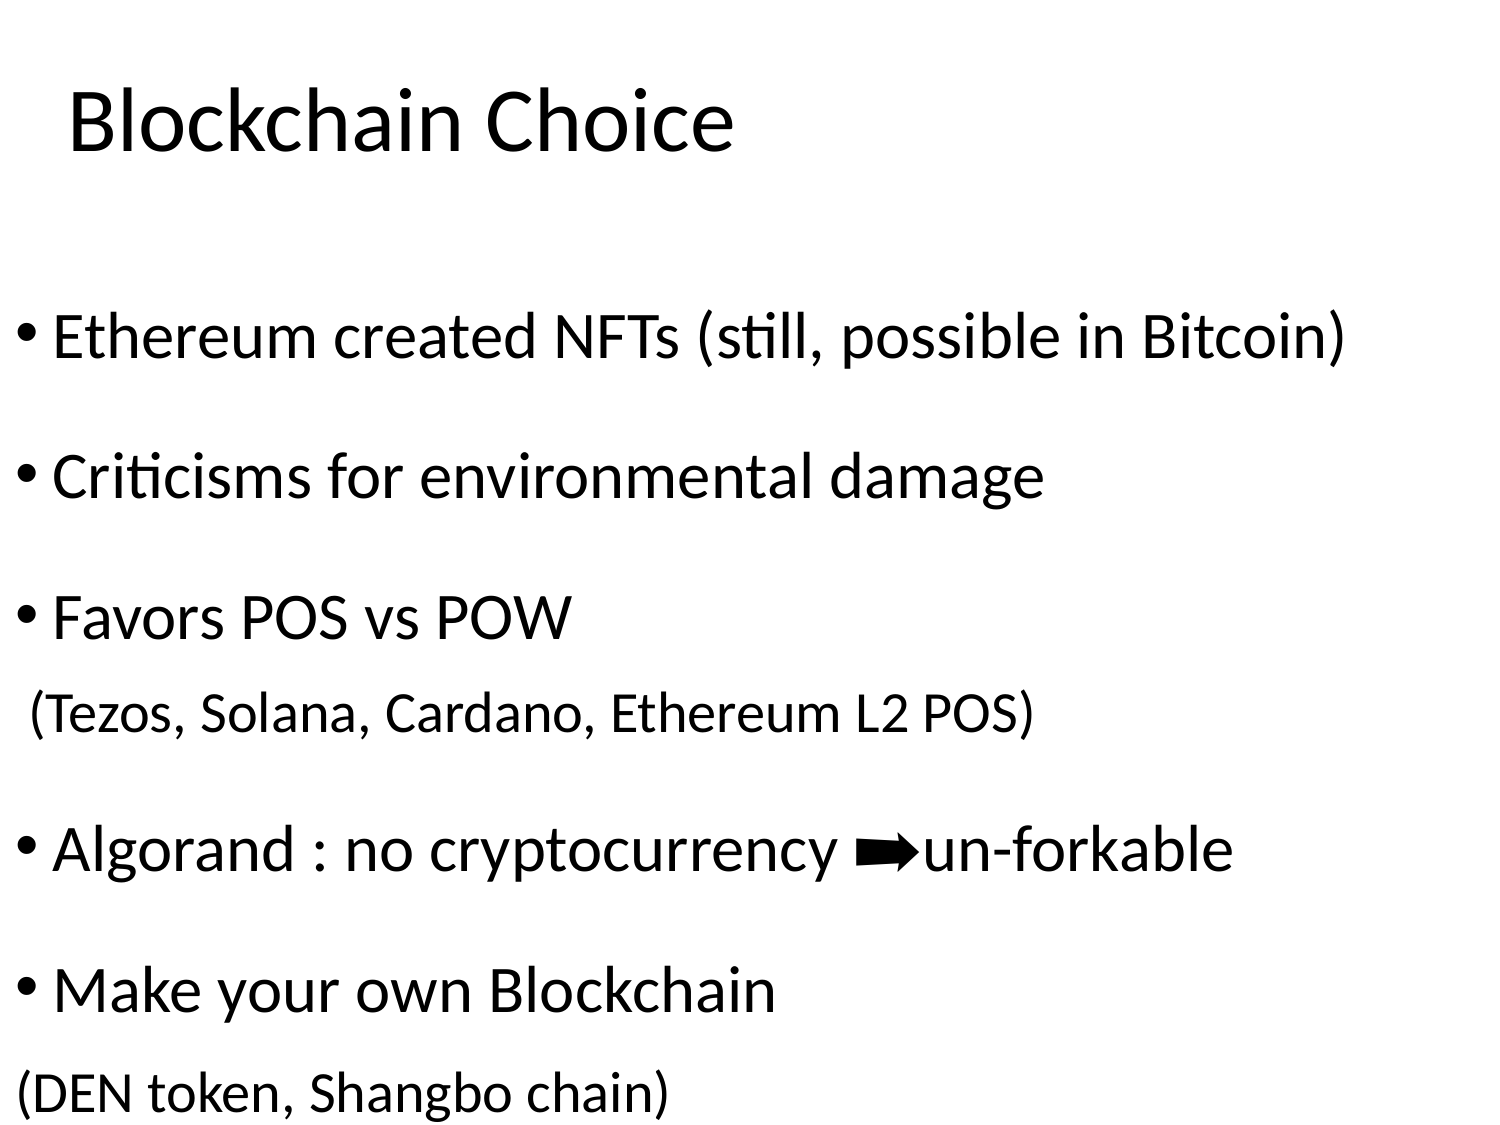

# Blockchain Choice
Ethereum created NFTs (still, possible in Bitcoin)
Criticisms for environmental damage
Favors POS vs POW
 (Tezos, Solana, Cardano, Ethereum L2 POS)
Algorand : no cryptocurrency ➡️un-forkable
Make your own Blockchain
(DEN token, Shangbo chain)